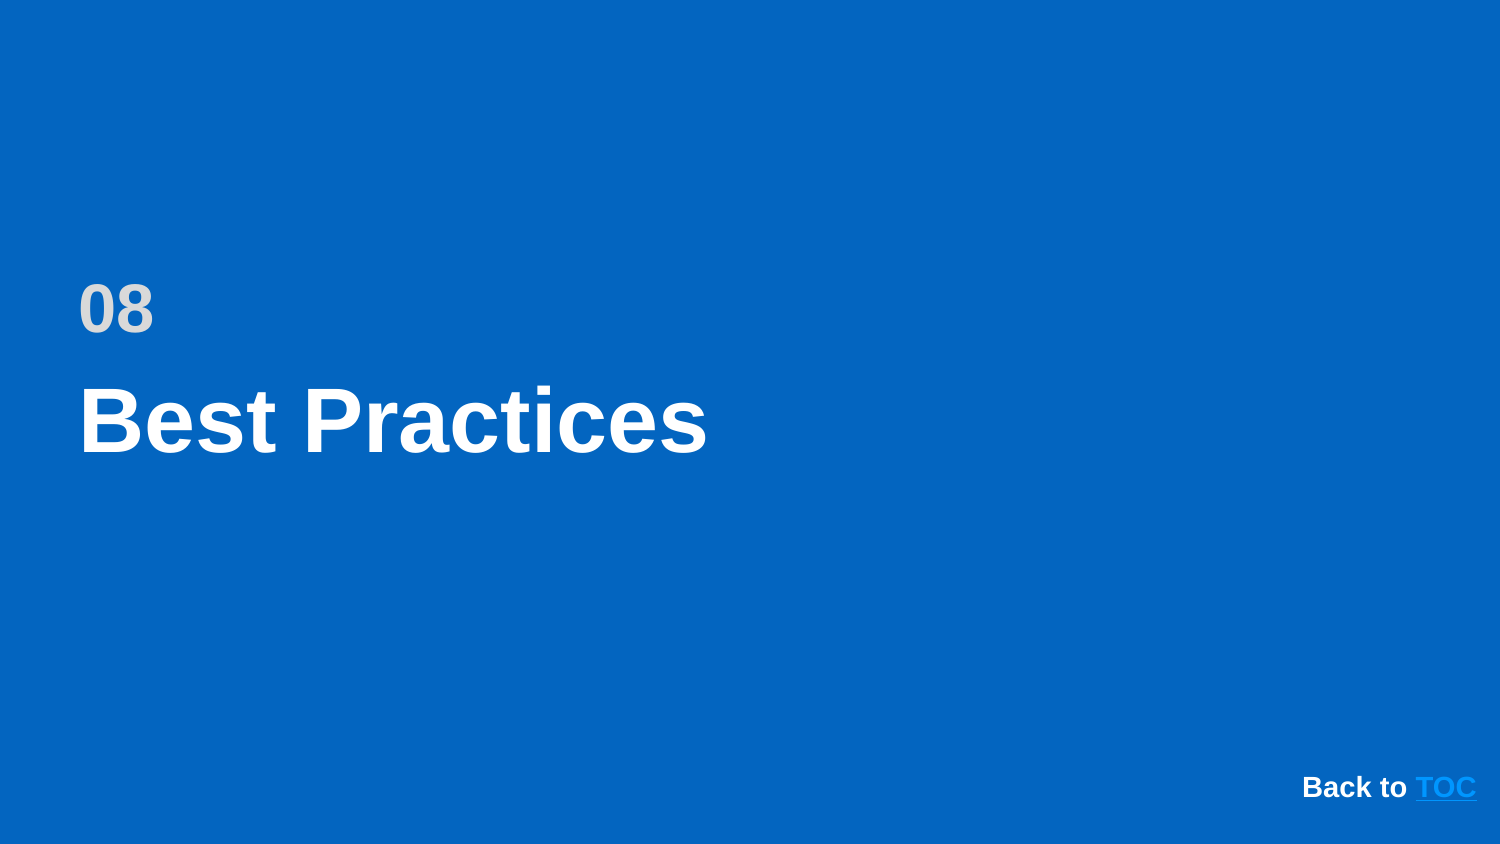

08
# Best Practices
Back to TOC